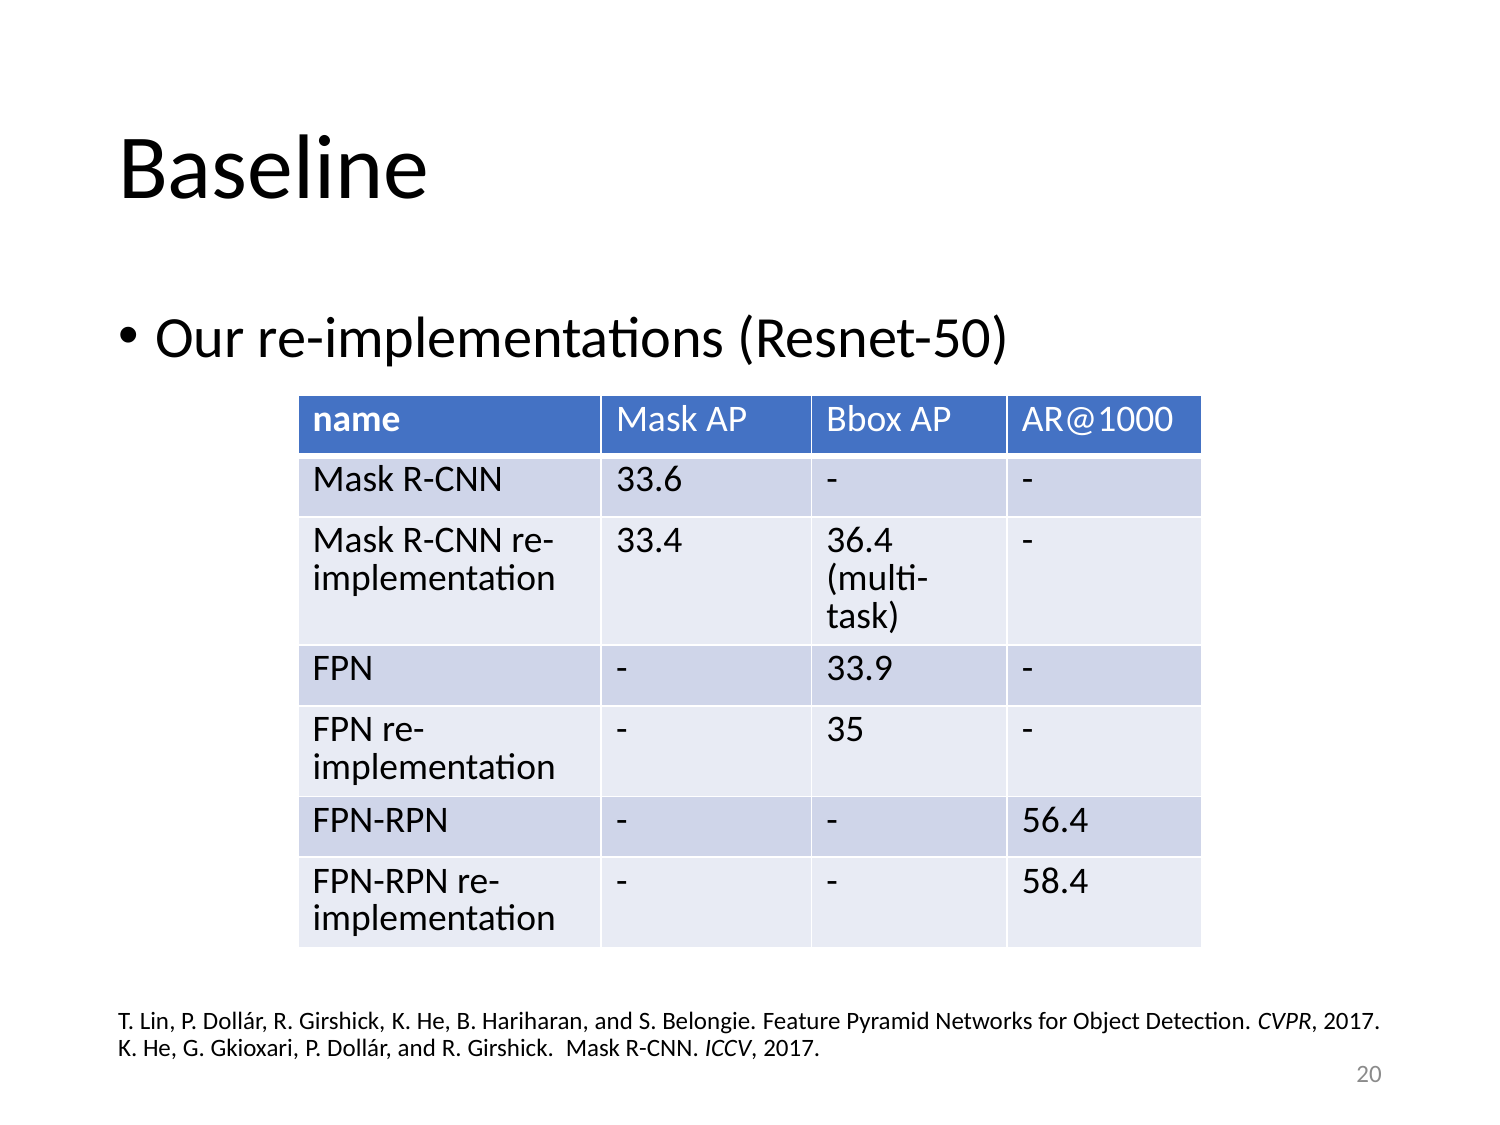

# Baseline
Our re-implementations (Resnet-50)
| name | Mask AP | Bbox AP | AR@1000 |
| --- | --- | --- | --- |
| Mask R-CNN | 33.6 | - | - |
| Mask R-CNN re-implementation | 33.4 | 36.4 (multi-task) | - |
| FPN | - | 33.9 | - |
| FPN re-implementation | - | 35 | - |
| FPN-RPN | - | - | 56.4 |
| FPN-RPN re-implementation | - | - | 58.4 |
T. Lin, P. Dollár, R. Girshick, K. He, B. Hariharan, and S. Belongie. Feature Pyramid Networks for Object Detection. CVPR, 2017.
K. He, G. Gkioxari, P. Dollár, and R. Girshick.  Mask R-CNN. ICCV, 2017.
20